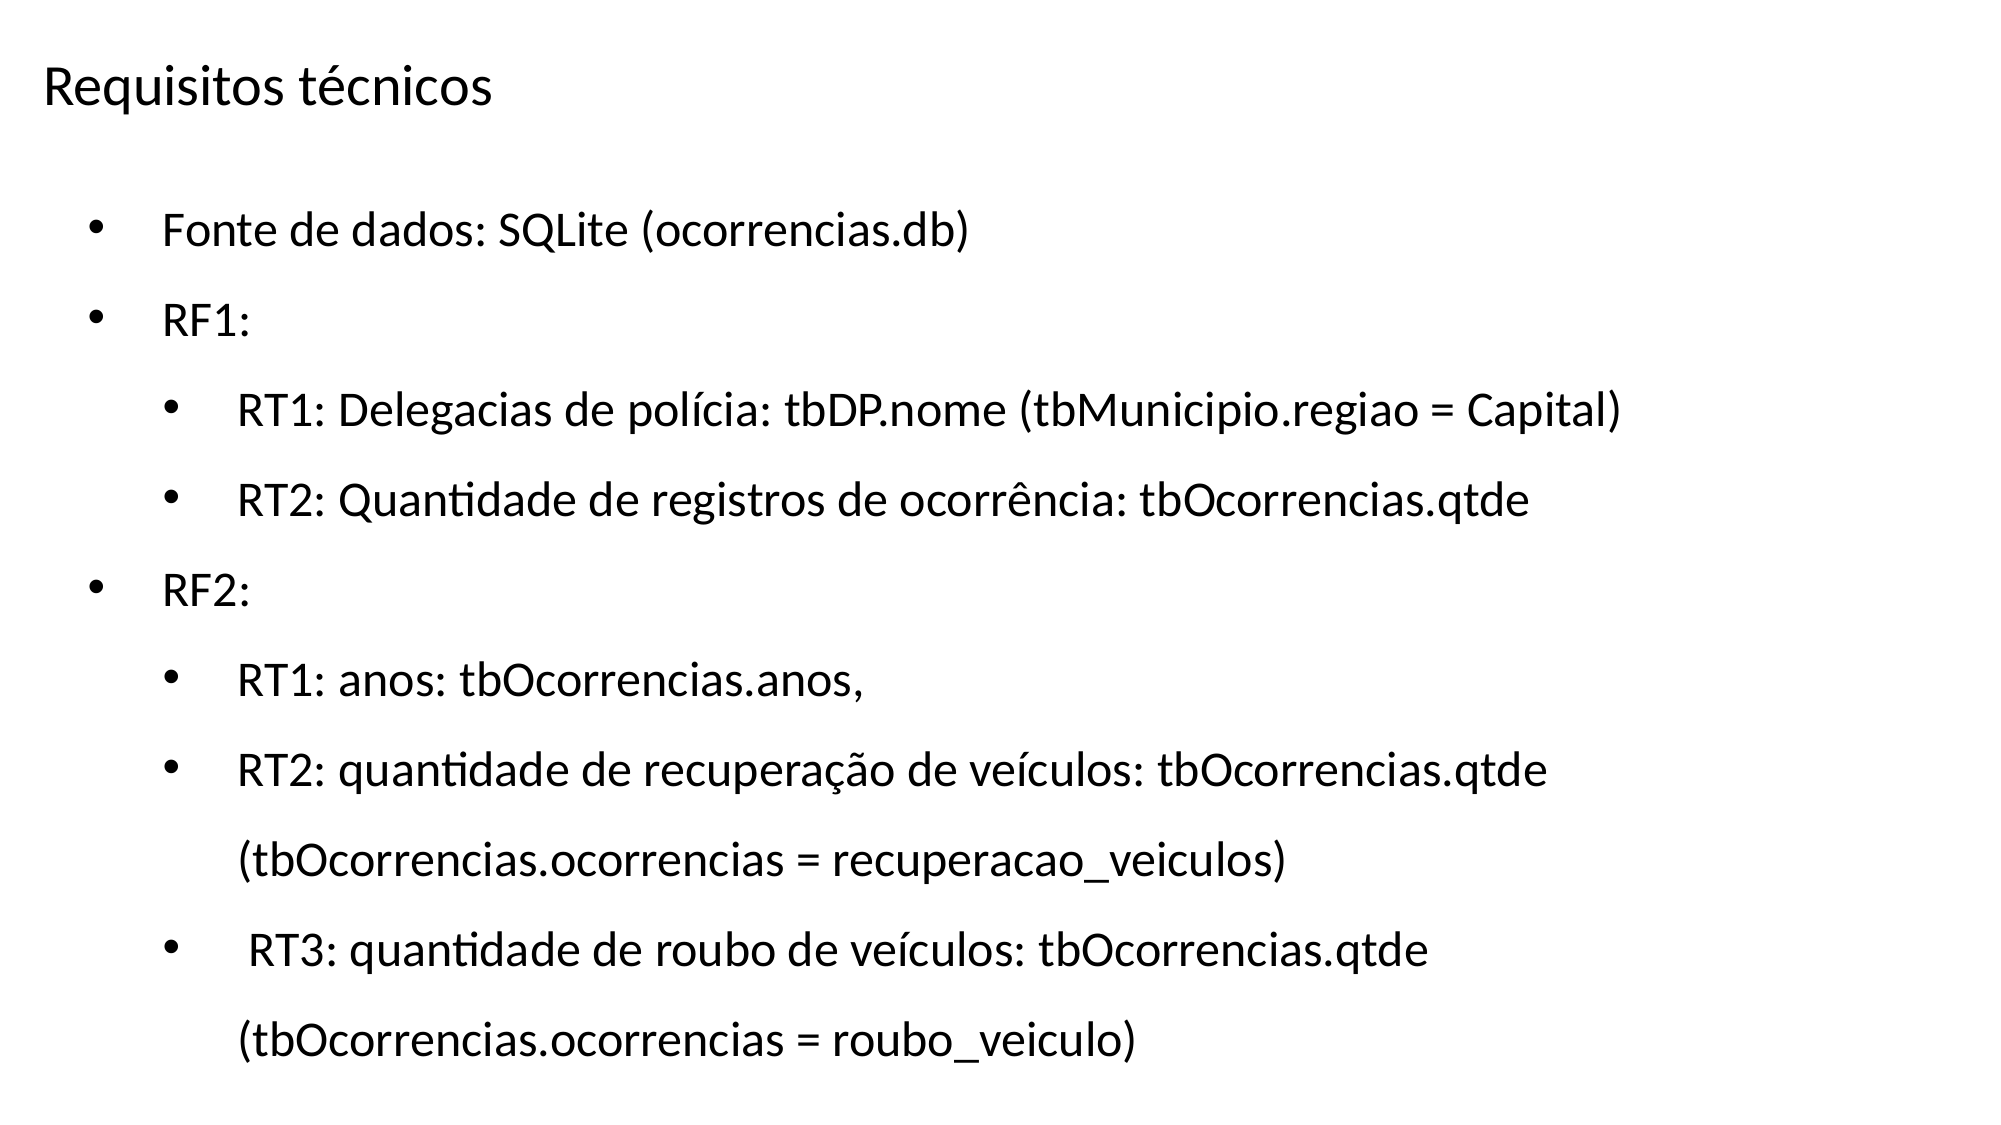

Requisitos técnicos
Fonte de dados: SQLite (ocorrencias.db)
RF1:
RT1: Delegacias de polícia: tbDP.nome (tbMunicipio.regiao = Capital)
RT2: Quantidade de registros de ocorrência: tbOcorrencias.qtde
RF2:
RT1: anos: tbOcorrencias.anos,
RT2: quantidade de recuperação de veículos: tbOcorrencias.qtde (tbOcorrencias.ocorrencias = recuperacao_veiculos)
 RT3: quantidade de roubo de veículos: tbOcorrencias.qtde (tbOcorrencias.ocorrencias = roubo_veiculo)